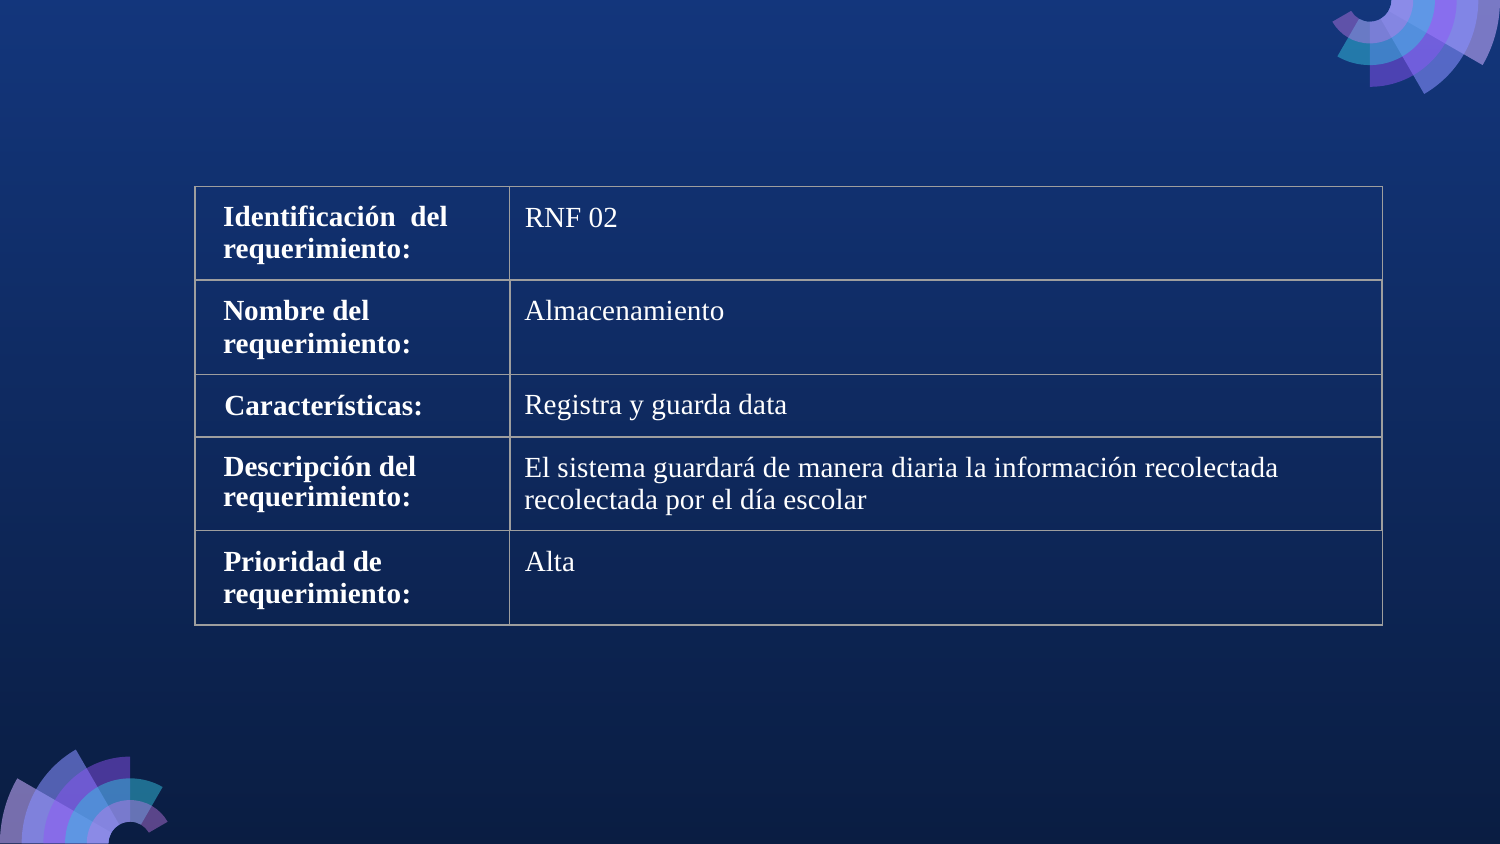

| Identificación del requerimiento: | RNF 02 |
| --- | --- |
| Nombre del requerimiento: | Almacenamiento |
| Características: | Registra y guarda data |
| Descripción del requerimiento: | El sistema guardará de manera diaria la información recolectada recolectada por el día escolar |
| Prioridad de requerimiento: | Alta |